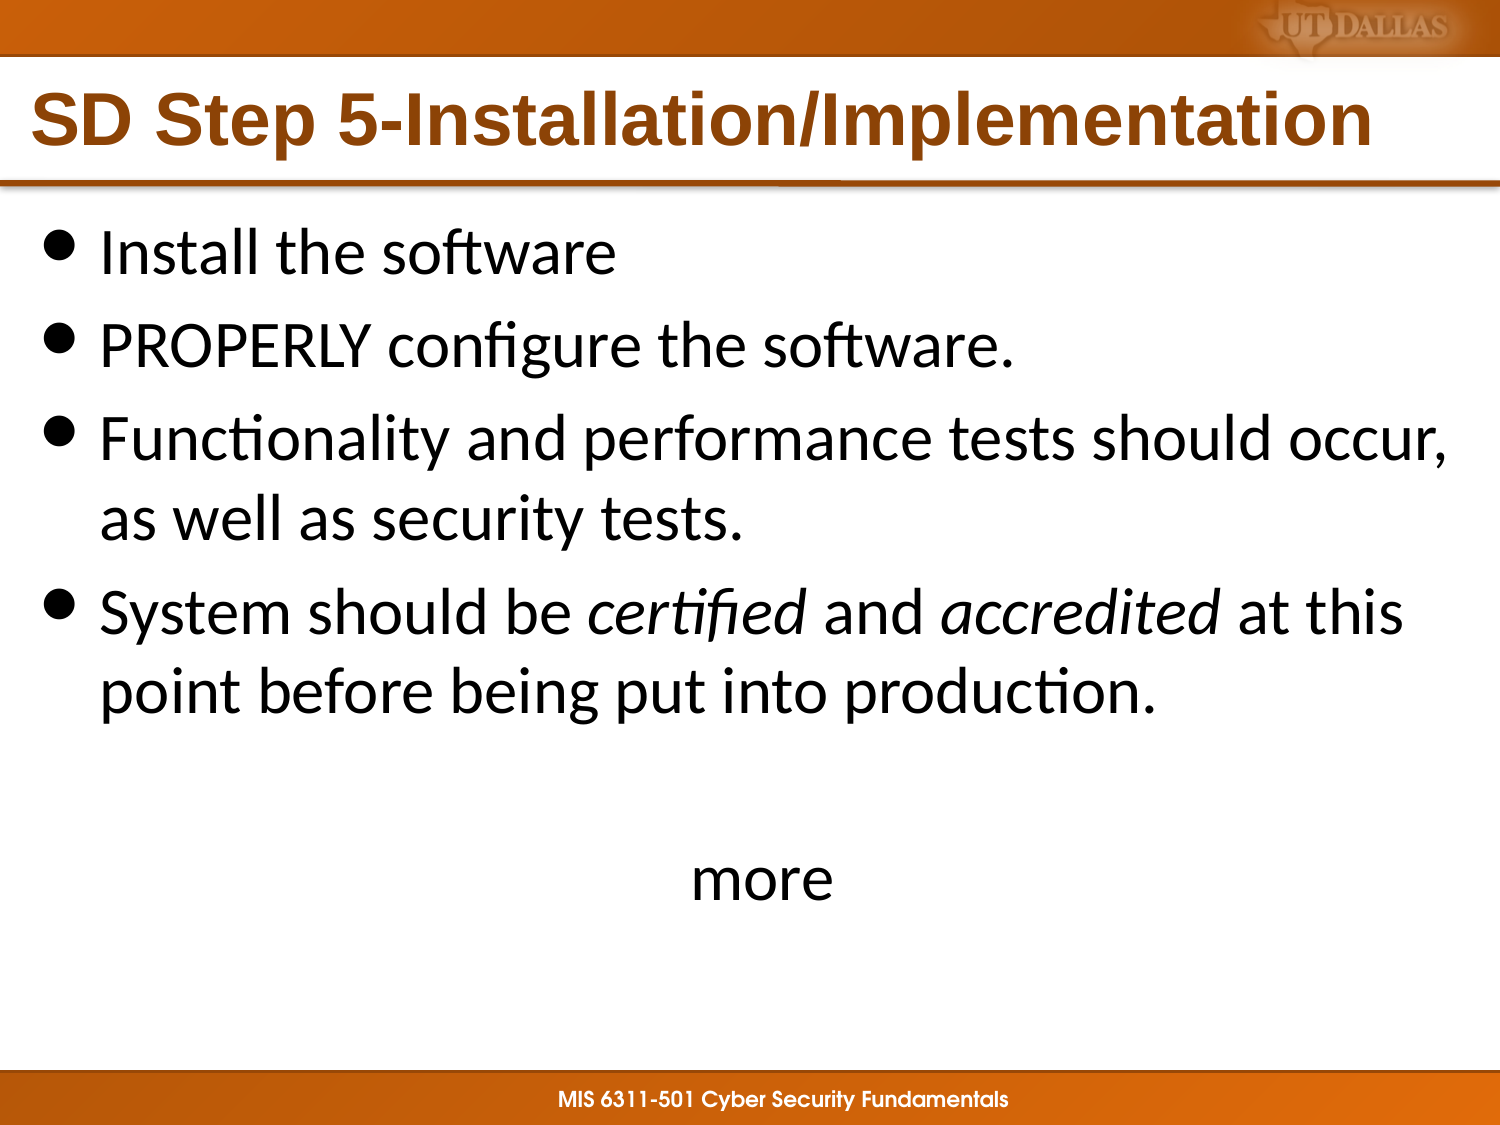

# SD Step 5-Installation/Implementation
Install the software
PROPERLY configure the software.
Functionality and performance tests should occur, as well as security tests.
System should be certified and accredited at this point before being put into production.

more